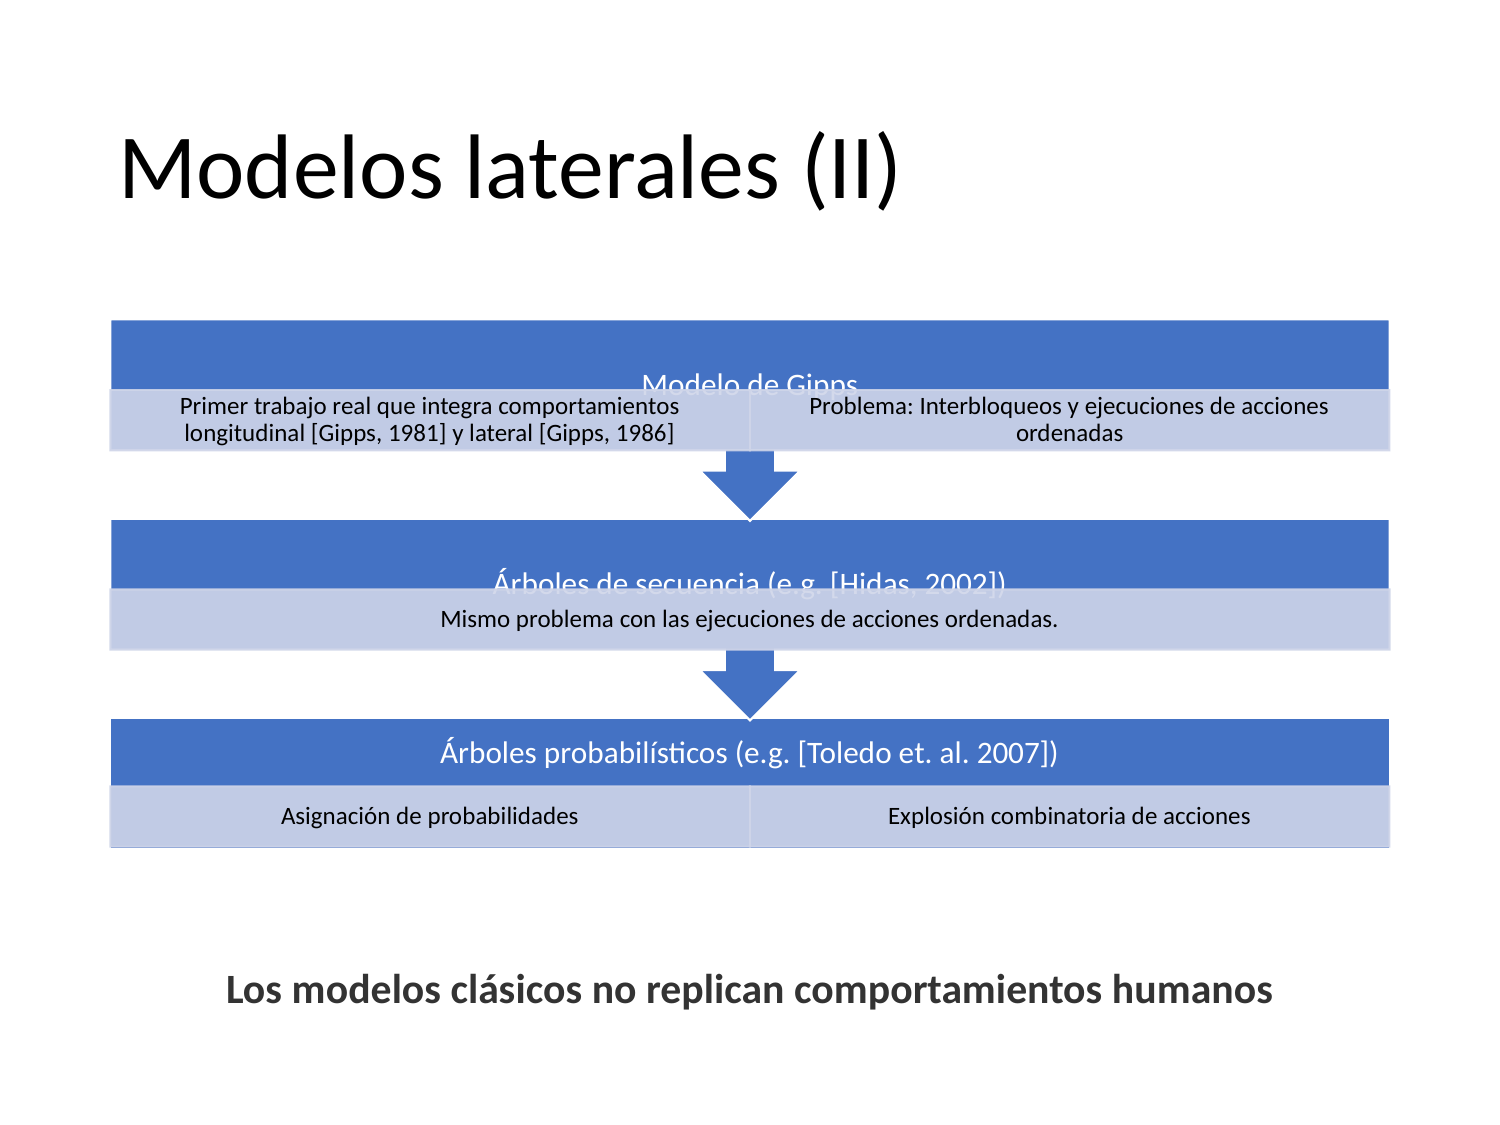

# Modelos laterales (II)
Árboles probabilísticos (e.g. [Toledo et. al. 2007])
Asignación de probabilidades
Explosión combinatoria de acciones
Árboles de secuencia (e.g. [Hidas, 2002])
Mismo problema con las ejecuciones de acciones ordenadas.
Modelo de Gipps
Primer trabajo real que integra comportamientos longitudinal [Gipps, 1981] y lateral [Gipps, 1986]
Problema: Interbloqueos y ejecuciones de acciones ordenadas
Los modelos clásicos no replican comportamientos humanos